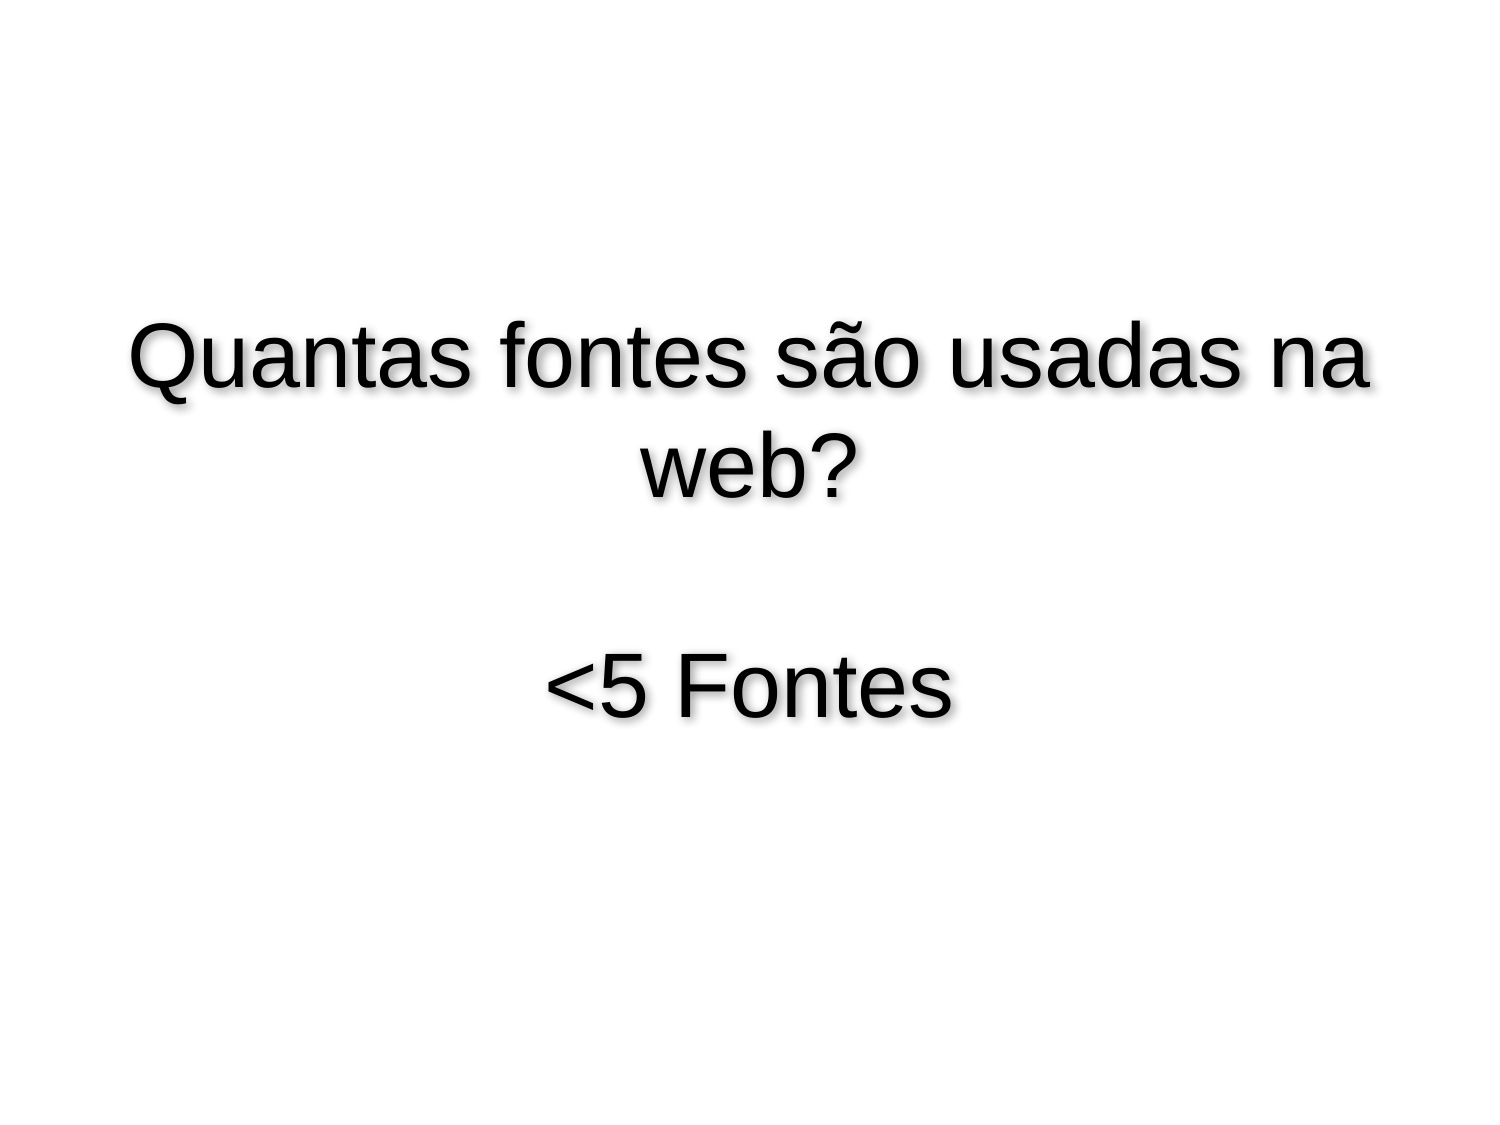

Quantas fontes são usadas na web?

<5 Fontes